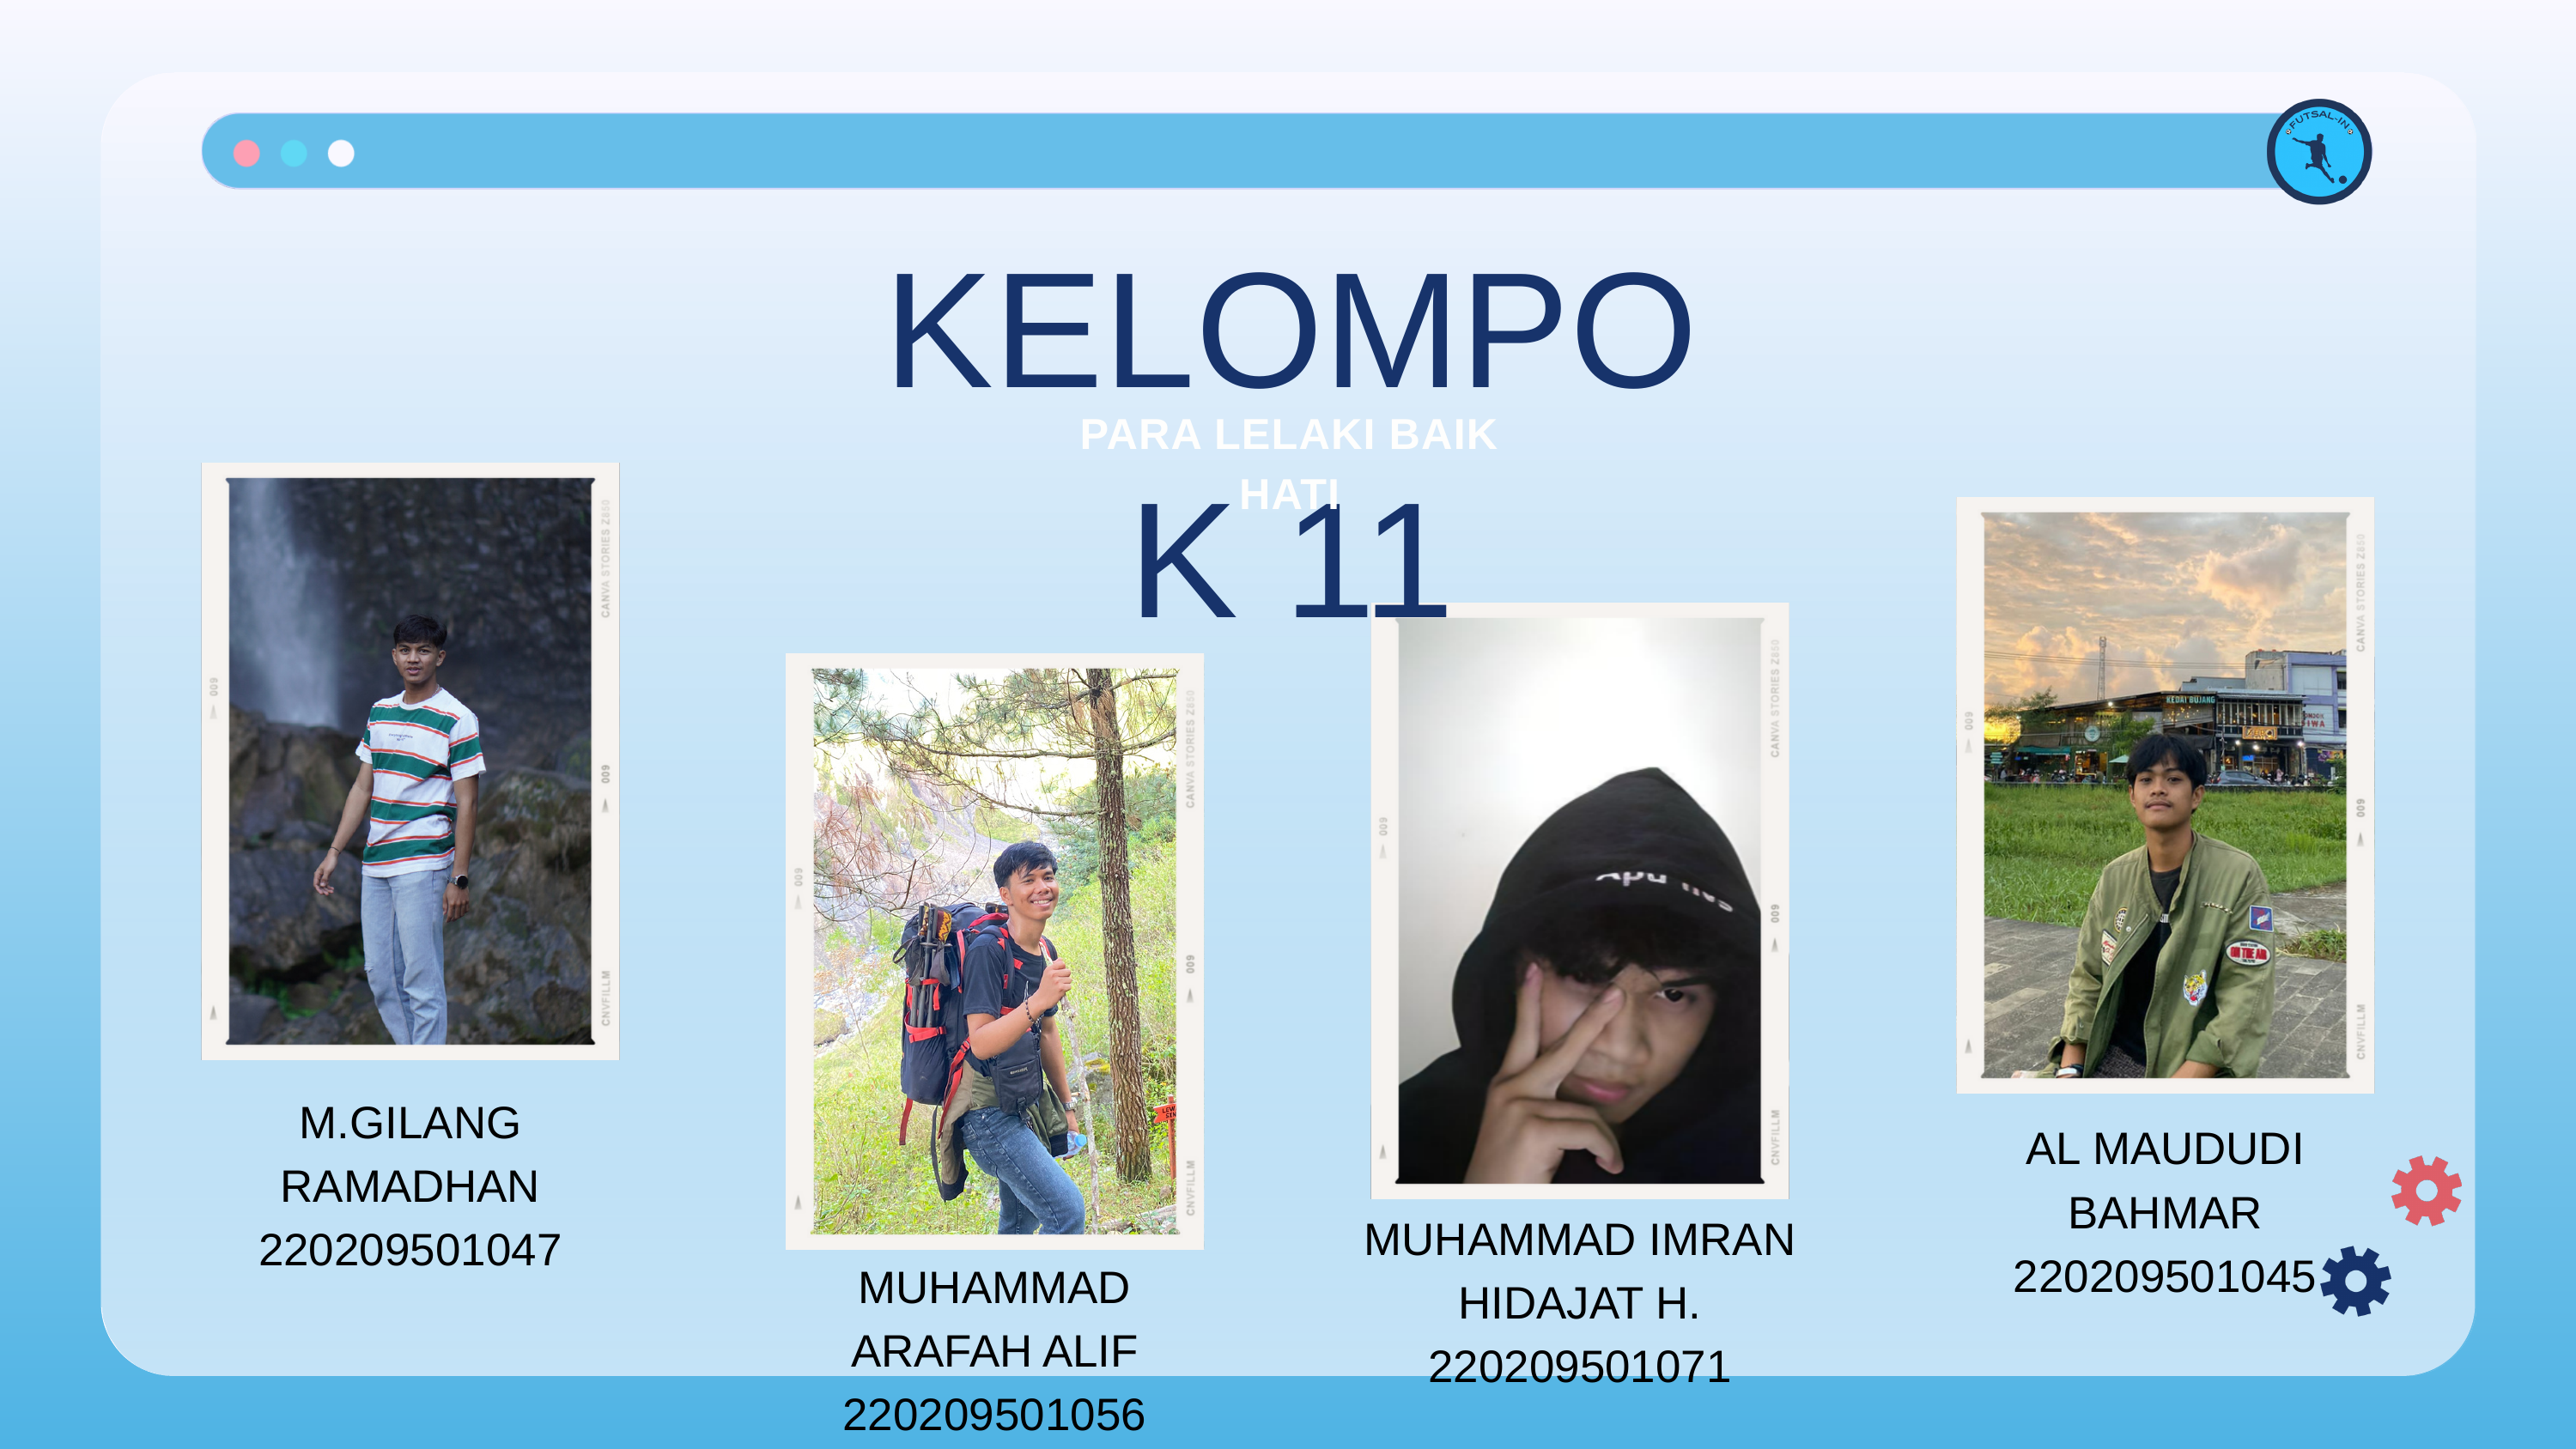

KELOMPOK 11
PARA LELAKI BAIK HATI

M.GILANG RAMADHAN
220209501047
AL MAUDUDI BAHMAR
220209501045

MUHAMMAD IMRAN HIDAJAT H.
220209501071
MUHAMMAD ARAFAH ALIF
220209501056